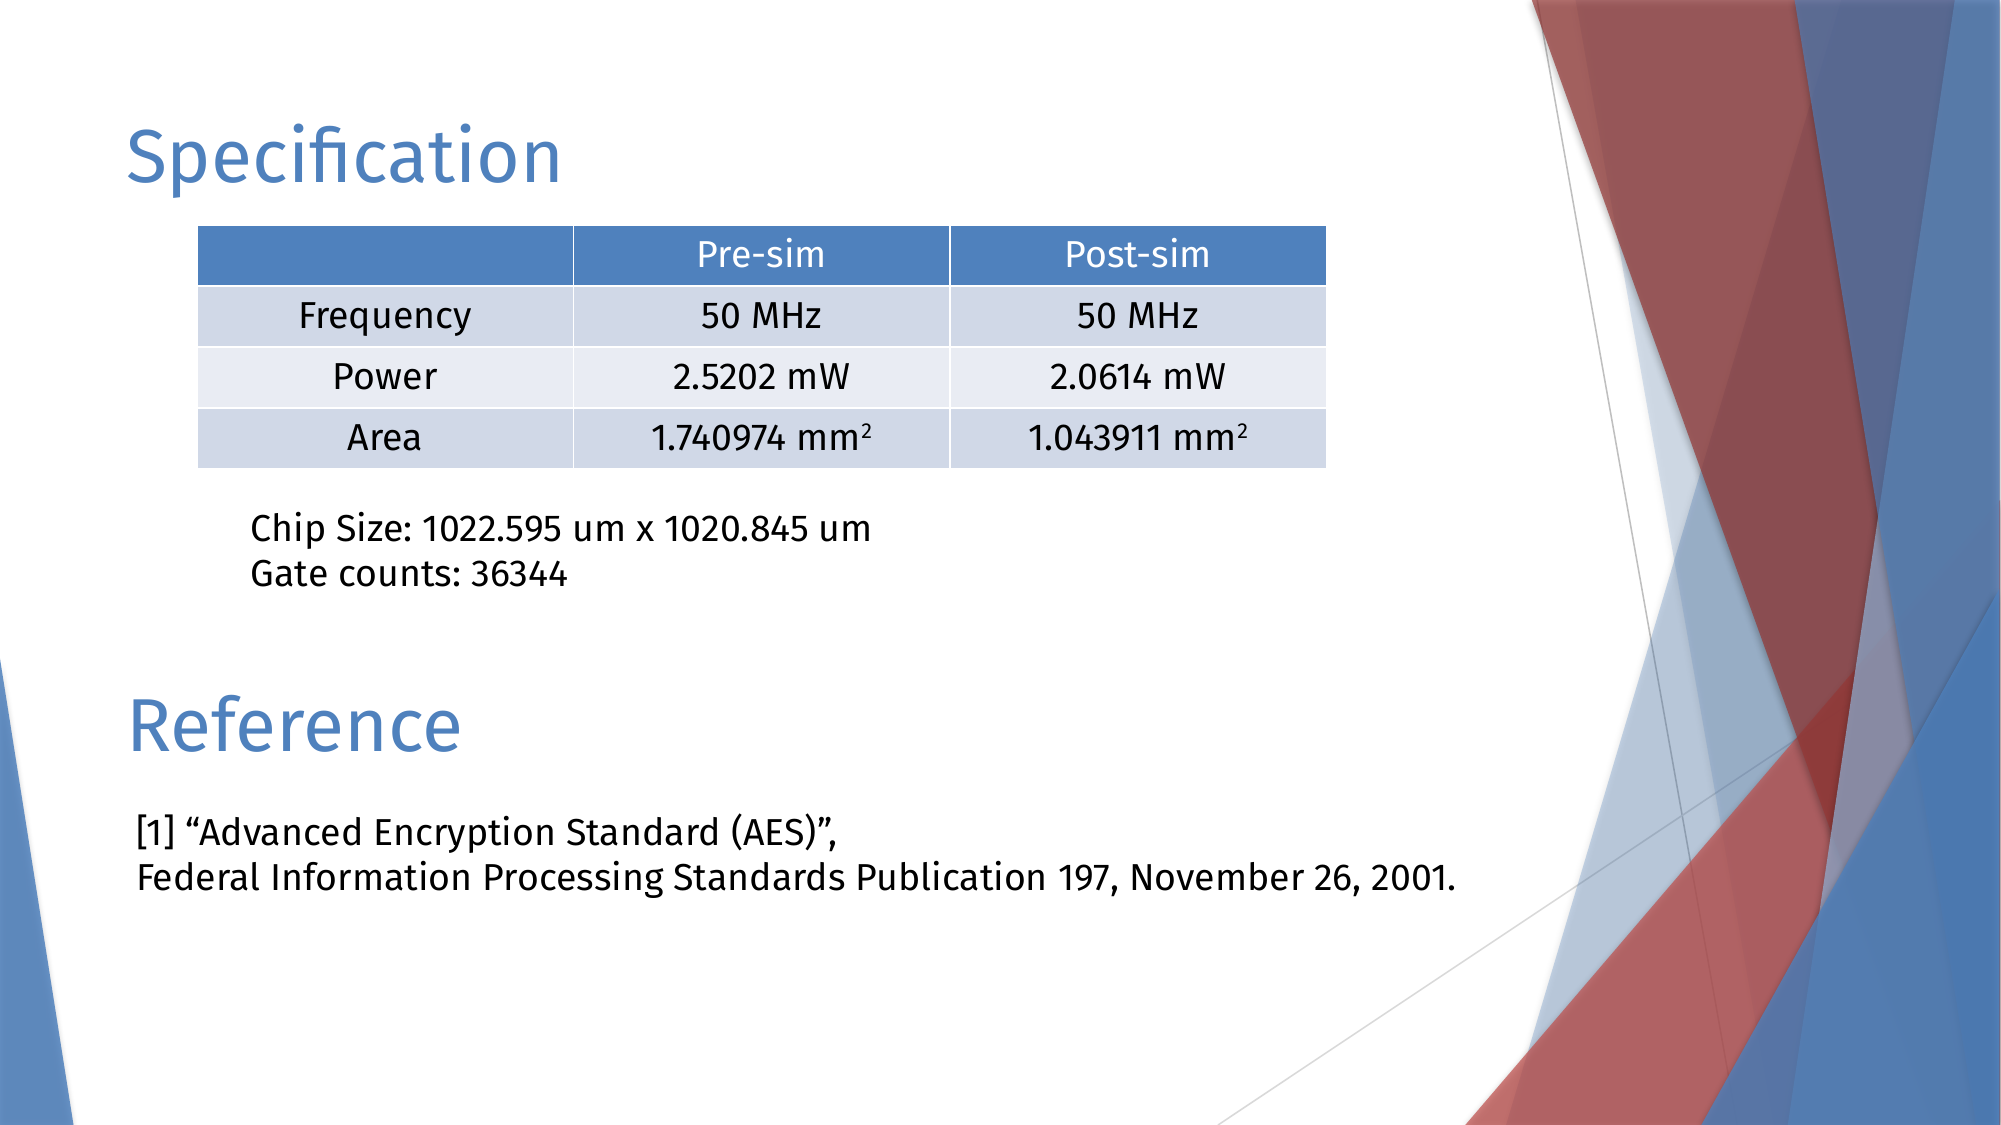

# Specification
|  | Pre-sim | Post-sim |
| --- | --- | --- |
| Frequency | 50 MHz | 50 MHz |
| Power | 2.5202 mW | 2.0614 mW |
| Area | 1.740974 mm2 | 1.043911 mm2 |
Chip Size: 1022.595 um x 1020.845 um
Gate counts: 36344
Reference
[1] “Advanced Encryption Standard (AES)”,
Federal Information Processing Standards Publication 197, November 26, 2001.